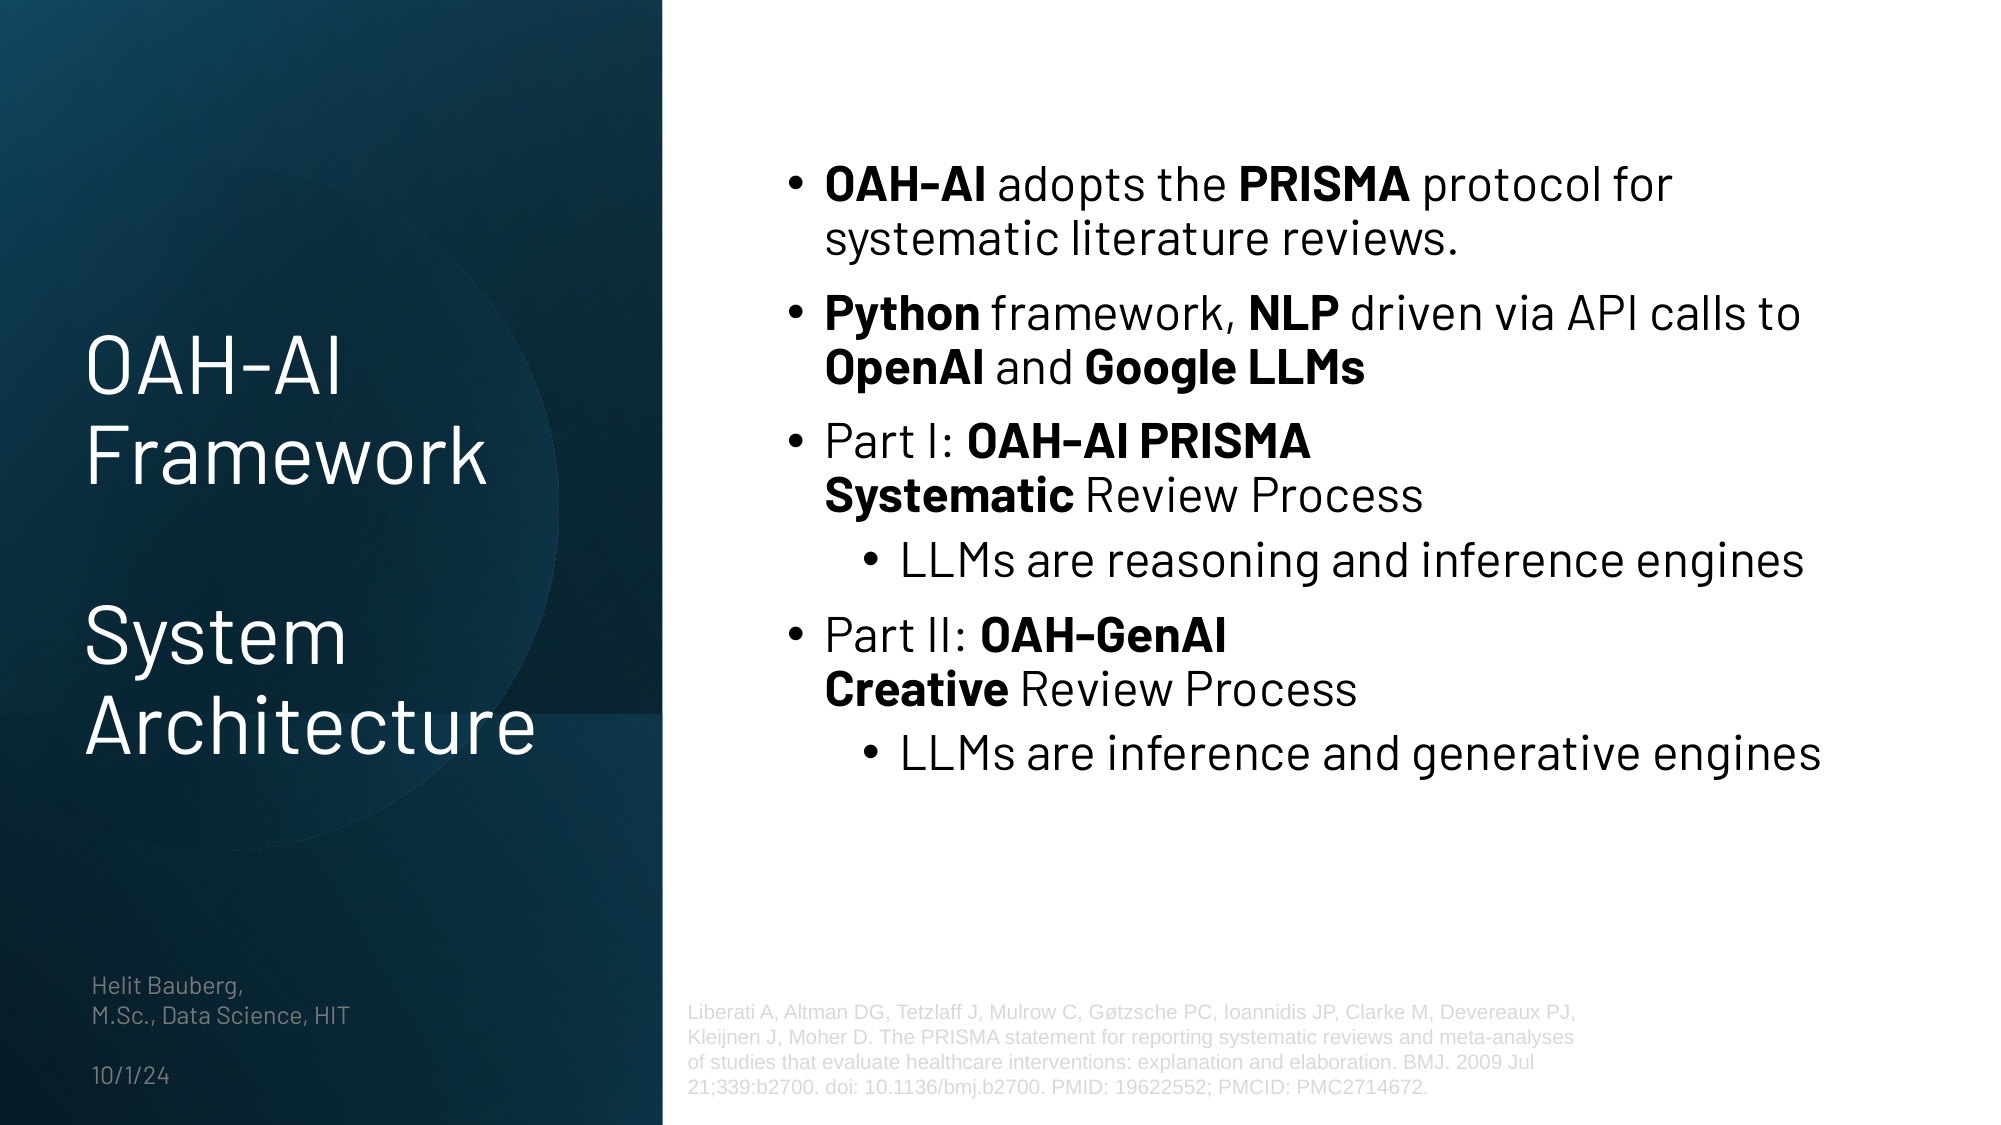

OAH-AI adopts the PRISMA protocol for systematic literature reviews.
Python framework, NLP driven via API calls to OpenAI and Google LLMs
Part I: OAH-AI PRISMA
Systematic Review Process
LLMs are reasoning and inference engines
Part II: OAH-GenAI
Creative Review Process
LLMs are inference and generative engines

# OAH-AI Framework System Architecture

Helit Bauberg,
M.Sc., Data Science, HIT

10/1/24
Liberati A, Altman DG, Tetzlaff J, Mulrow C, Gøtzsche PC, Ioannidis JP, Clarke M, Devereaux PJ, Kleijnen J, Moher D. The PRISMA statement for reporting systematic reviews and meta-analyses of studies that evaluate healthcare interventions: explanation and elaboration. BMJ. 2009 Jul 21;339:b2700. doi: 10.1136/bmj.b2700. PMID: 19622552; PMCID: PMC2714672.
11